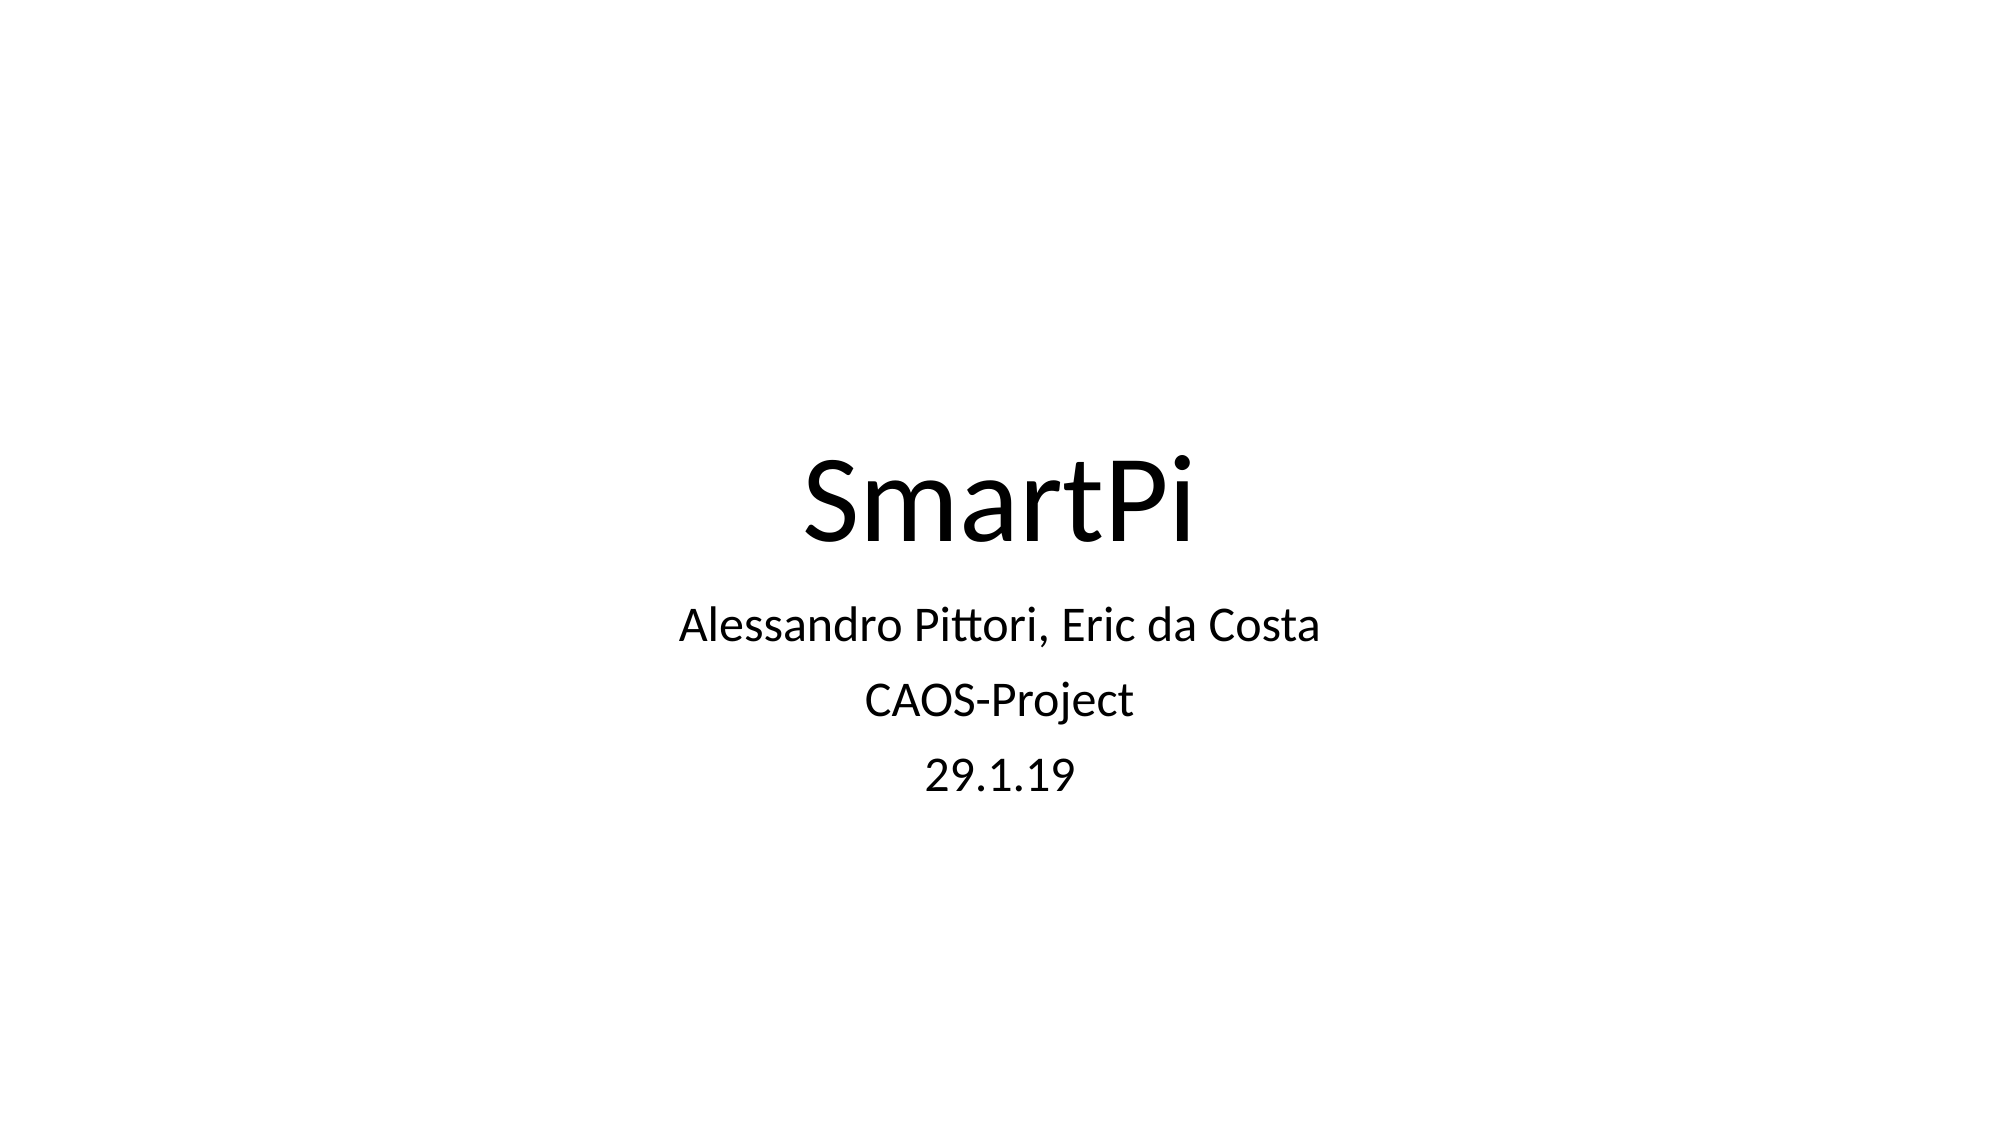

# SmartPi
Alessandro Pittori, Eric da Costa
CAOS-Project
29.1.19